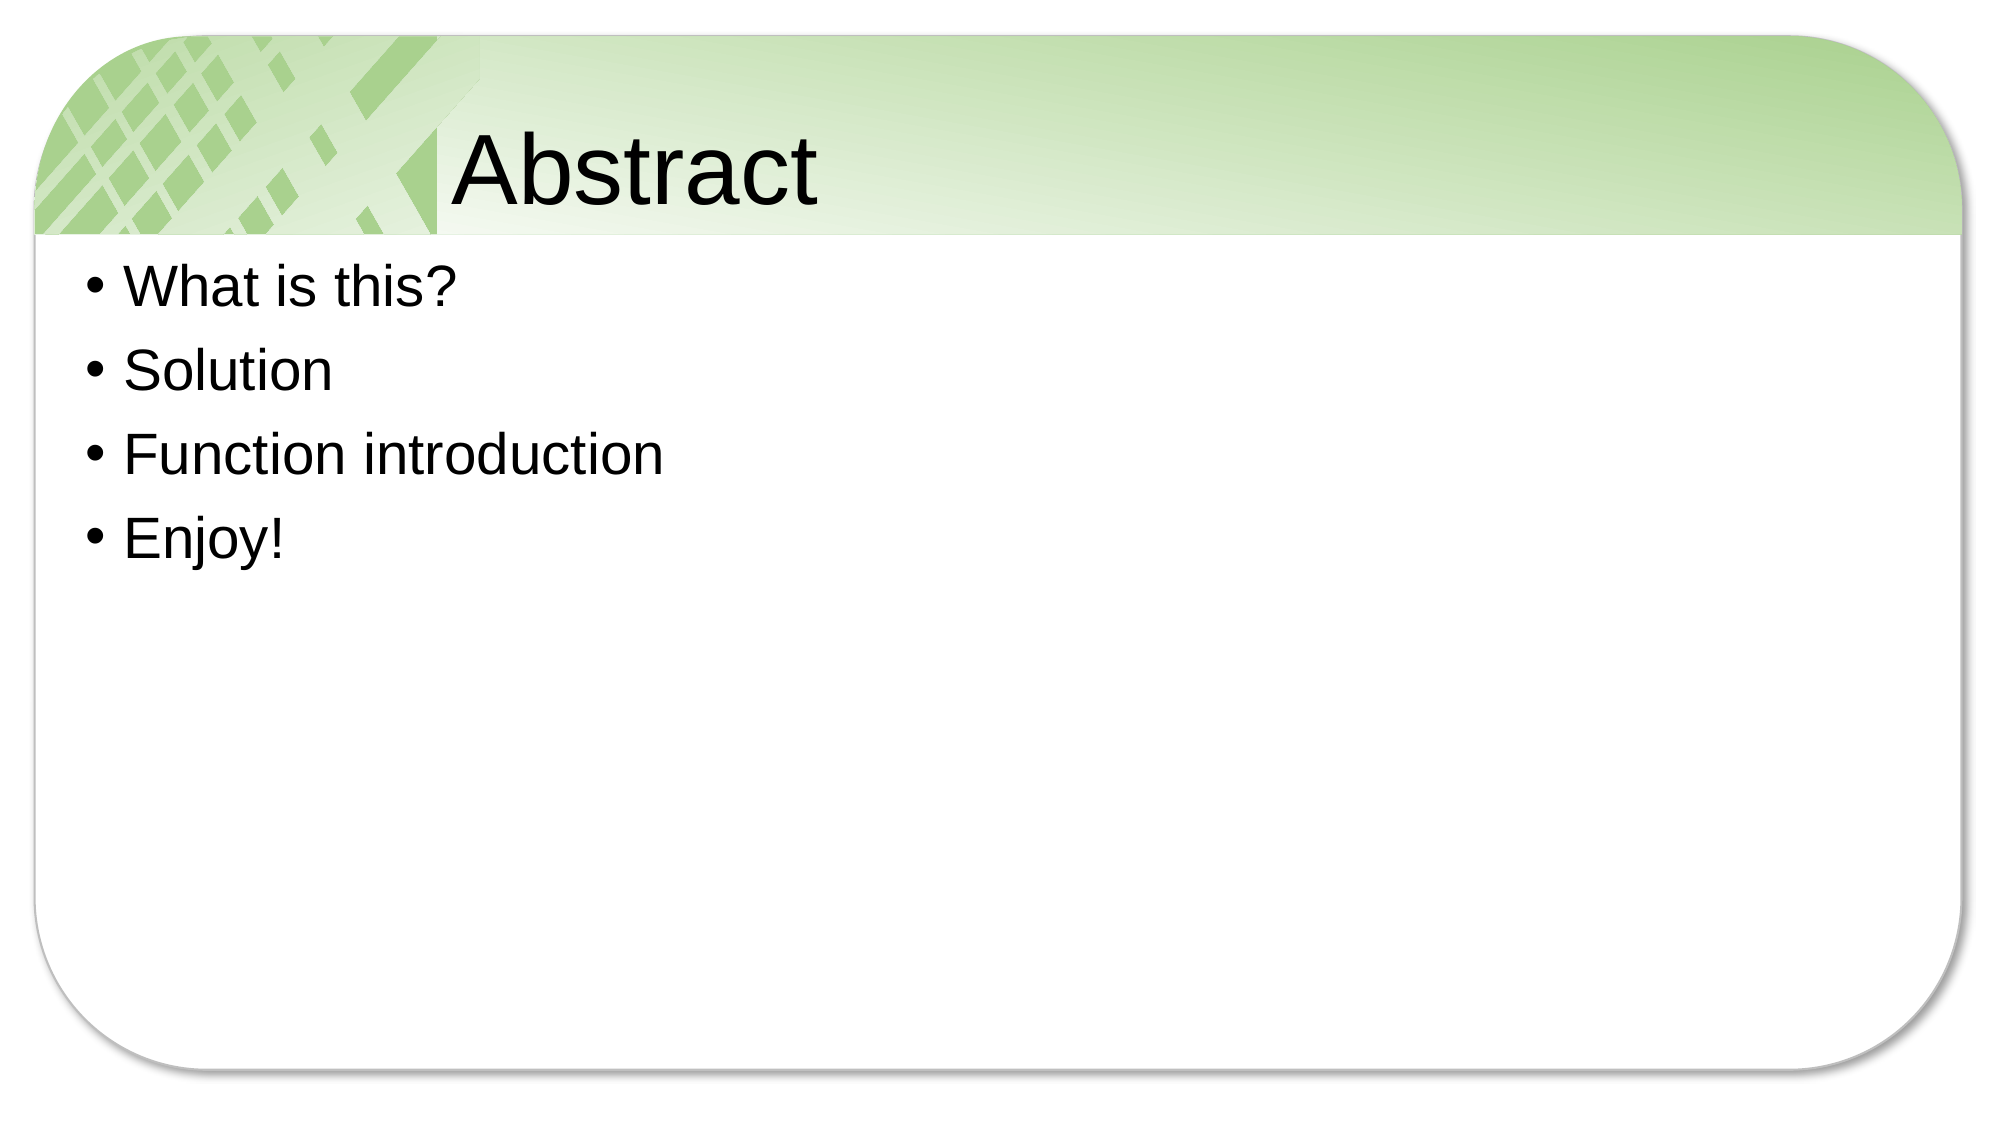

# Abstract
What is this?
Solution
Function introduction
Enjoy!